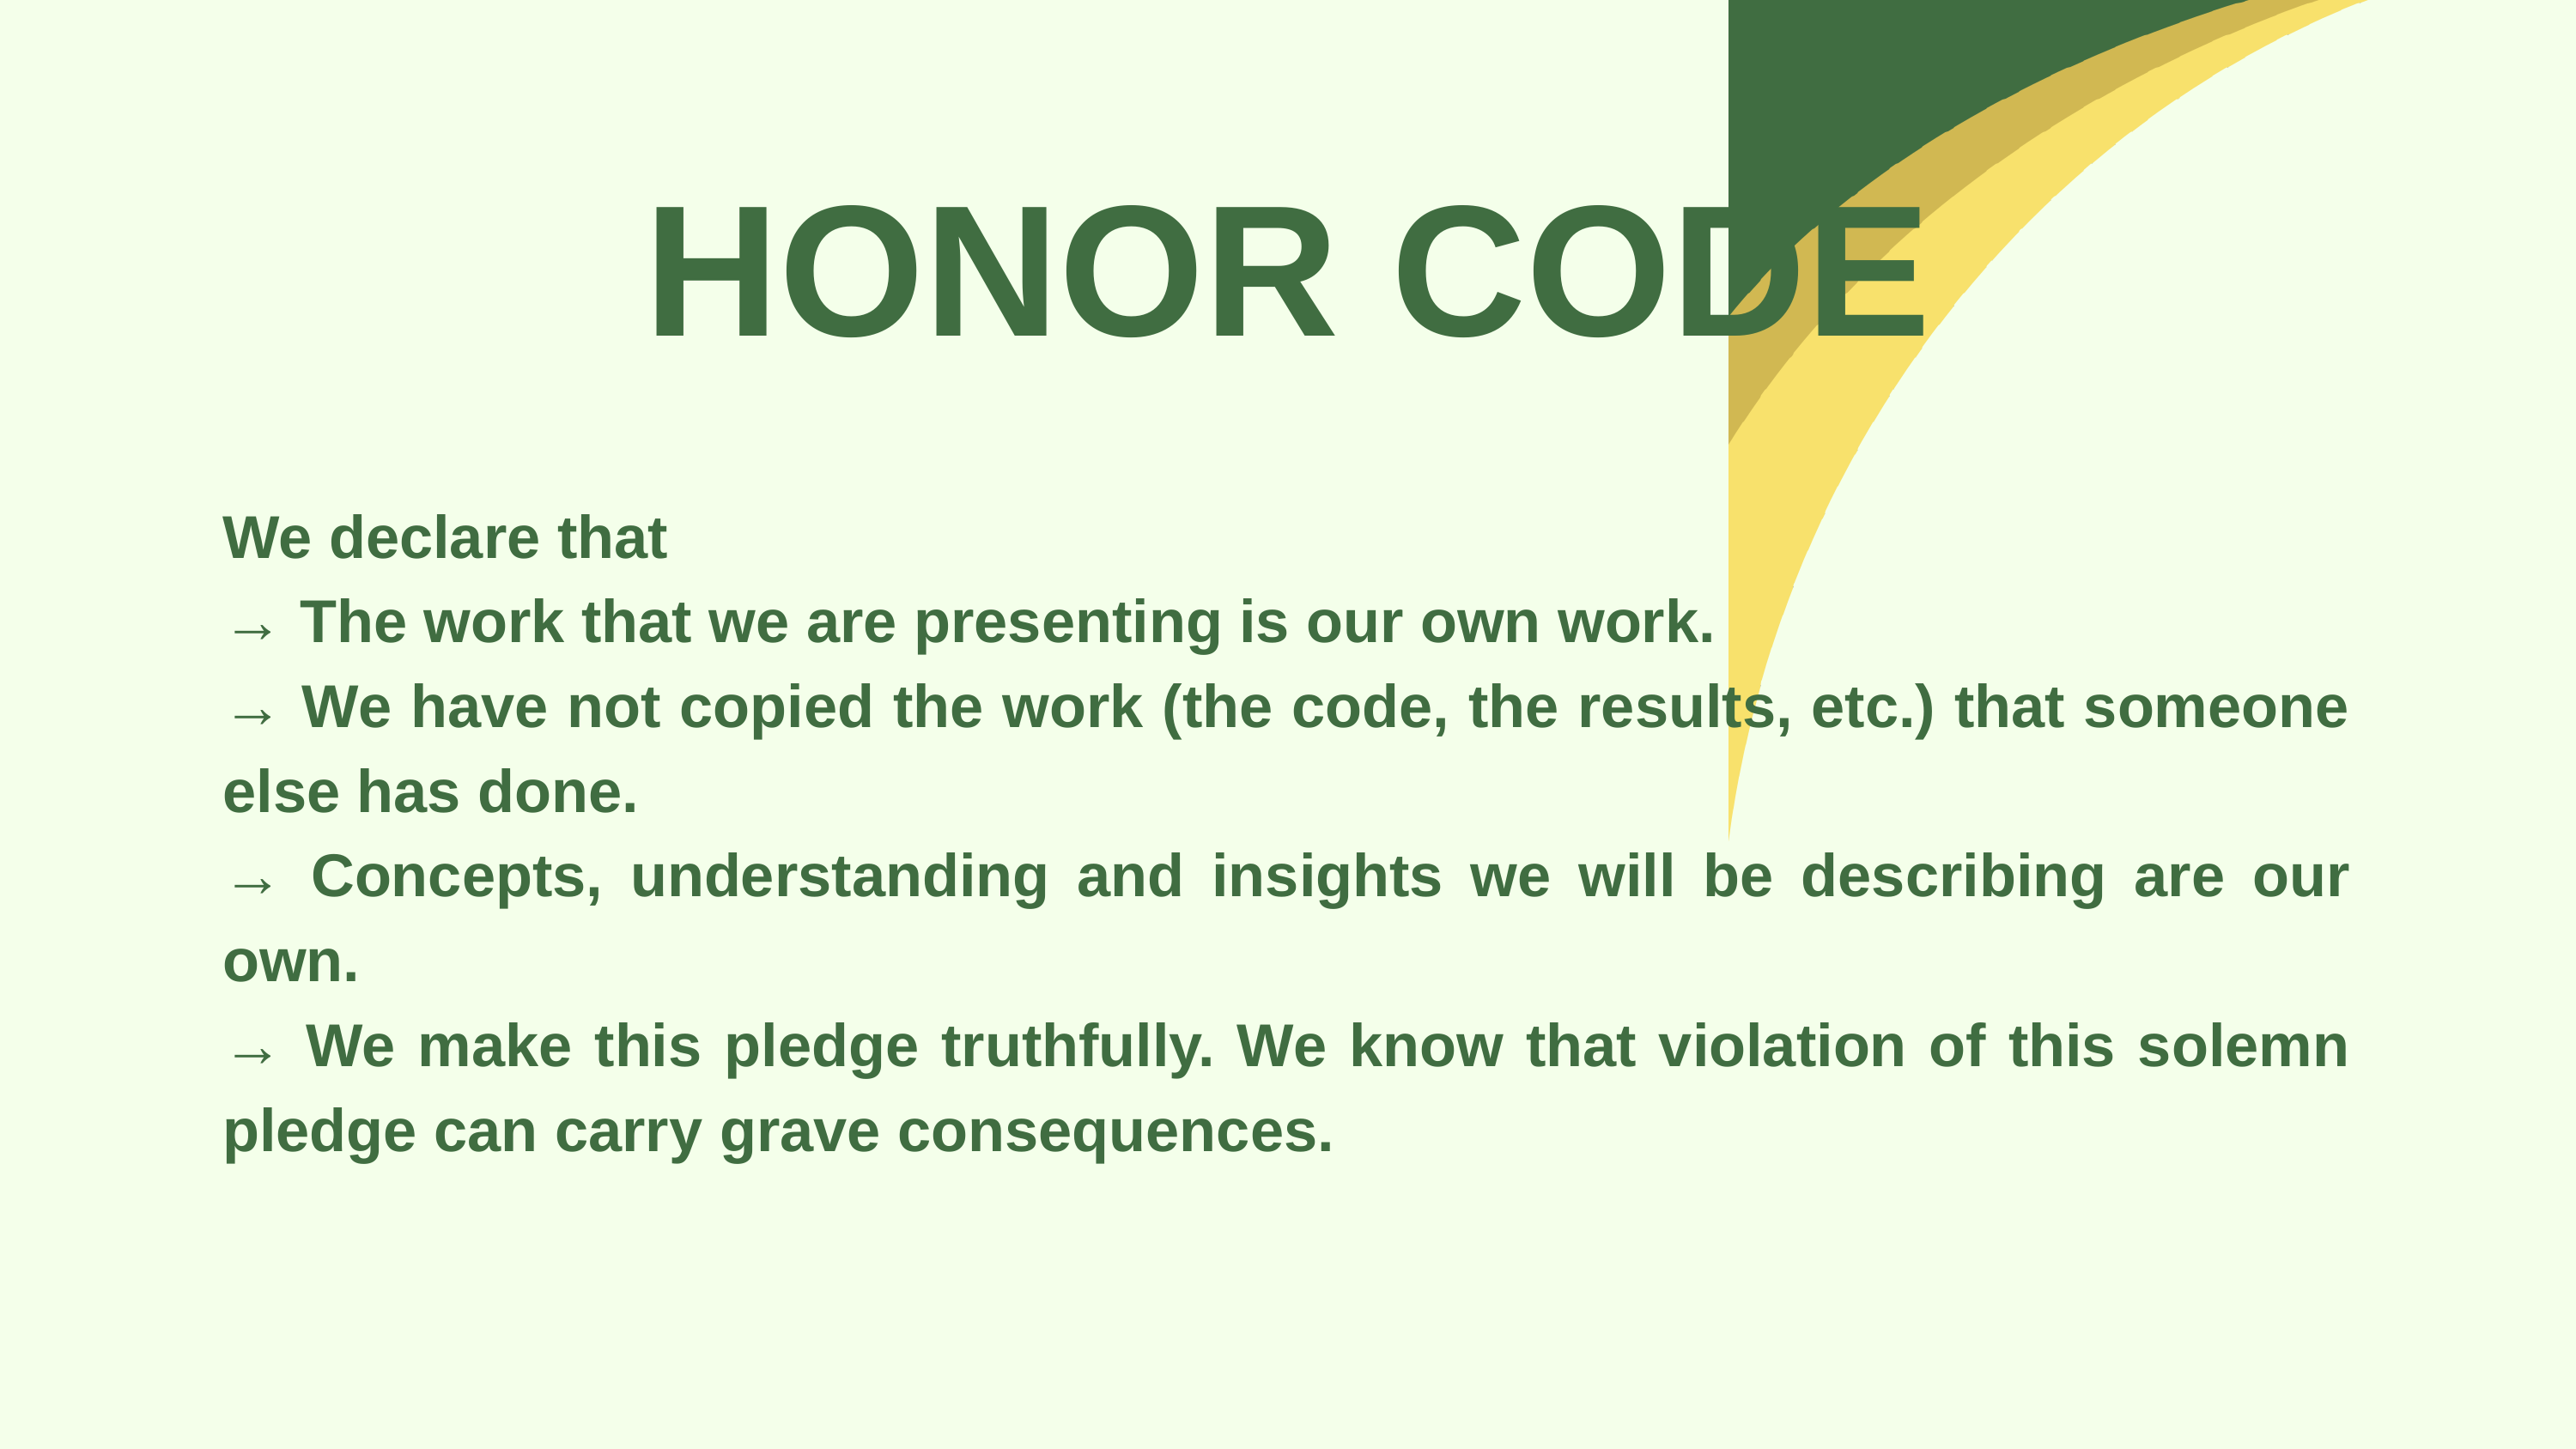

HONOR CODE
We declare that
→ The work that we are presenting is our own work.
→ We have not copied the work (the code, the results, etc.) that someone else has done.
→ Concepts, understanding and insights we will be describing are our own.
→ We make this pledge truthfully. We know that violation of this solemn pledge can carry grave consequences.